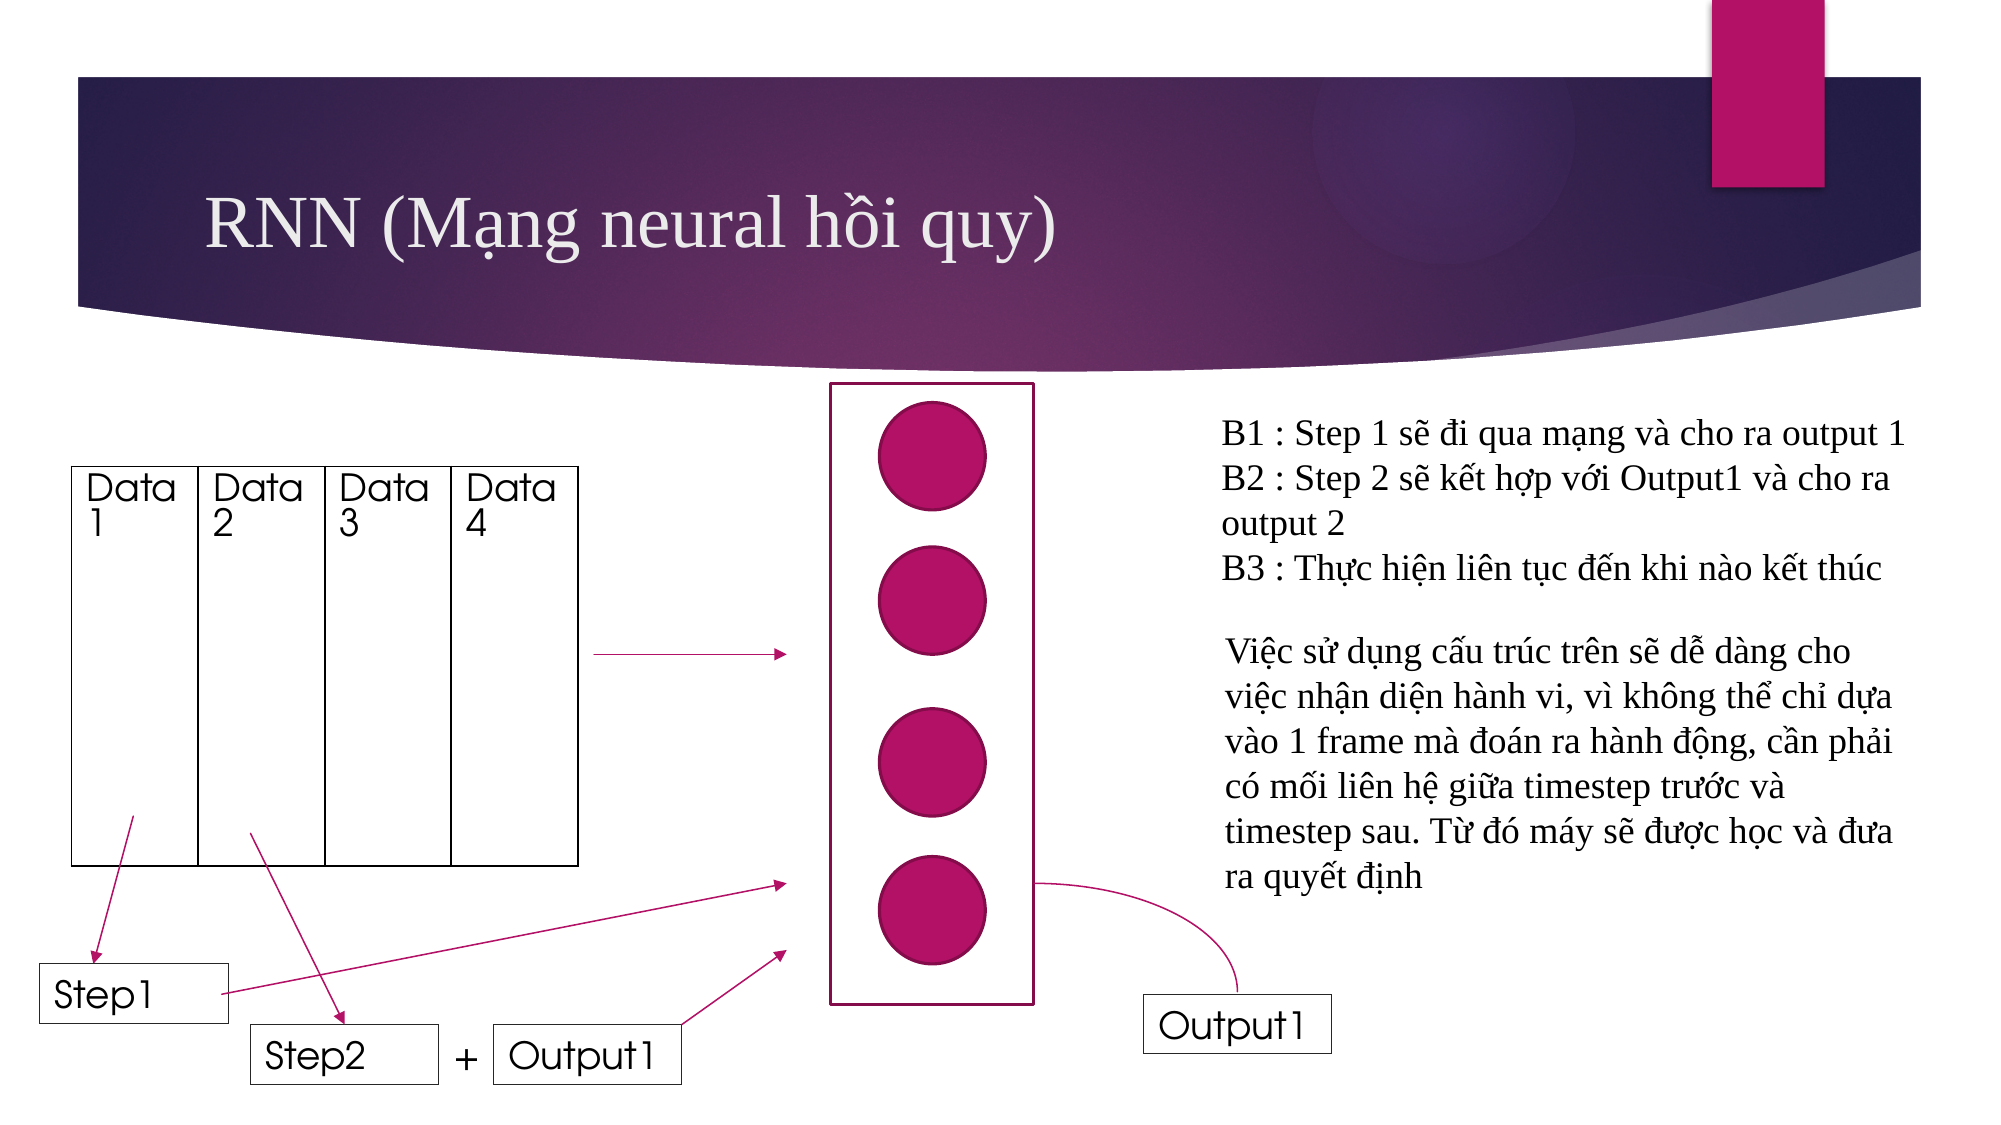

# RNN (Mạng neural hồi quy)

B1 : Step 1 sẽ đi qua mạng và cho ra output 1
B2 : Step 2 sẽ kết hợp với Output1 và cho ra output 2
B3 : Thực hiện liên tục đến khi nào kết thúc

| Data1 | Data2 | Data3 | Data4 |
| --- | --- | --- | --- |

Việc sử dụng cấu trúc trên sẽ dễ dàng cho việc nhận diện hành vi, vì không thể chỉ dựa vào 1 frame mà đoán ra hành động, cần phải có mối liên hệ giữa timestep trước và timestep sau. Từ đó máy sẽ được học và đưa ra quyết định

Step1
Output1
Step2
+
Output1